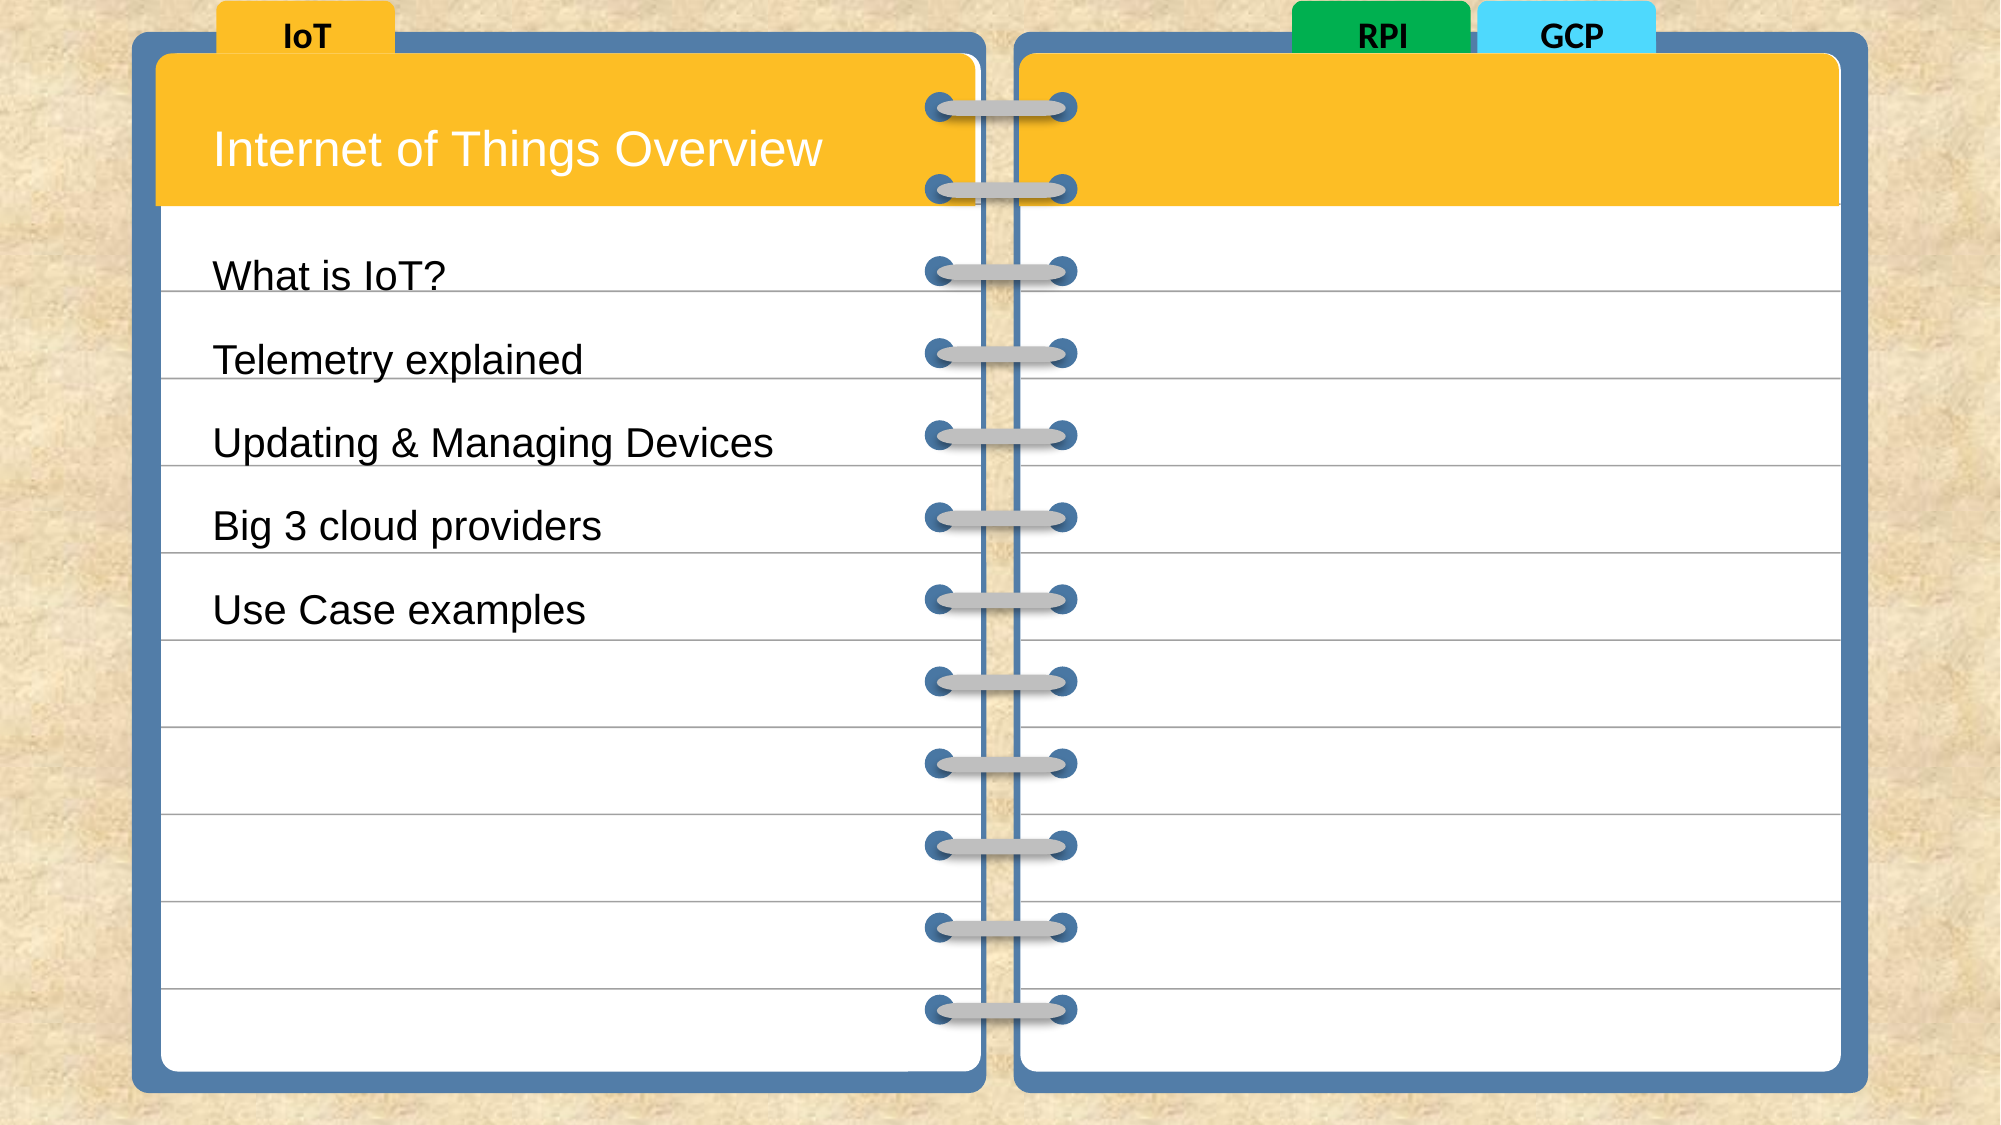

IoT

RPI

GCP

Internet of Things Overview
What is IoT?
Telemetry explained
Updating & Managing Devices
Big 3 cloud providers
Use Case examples